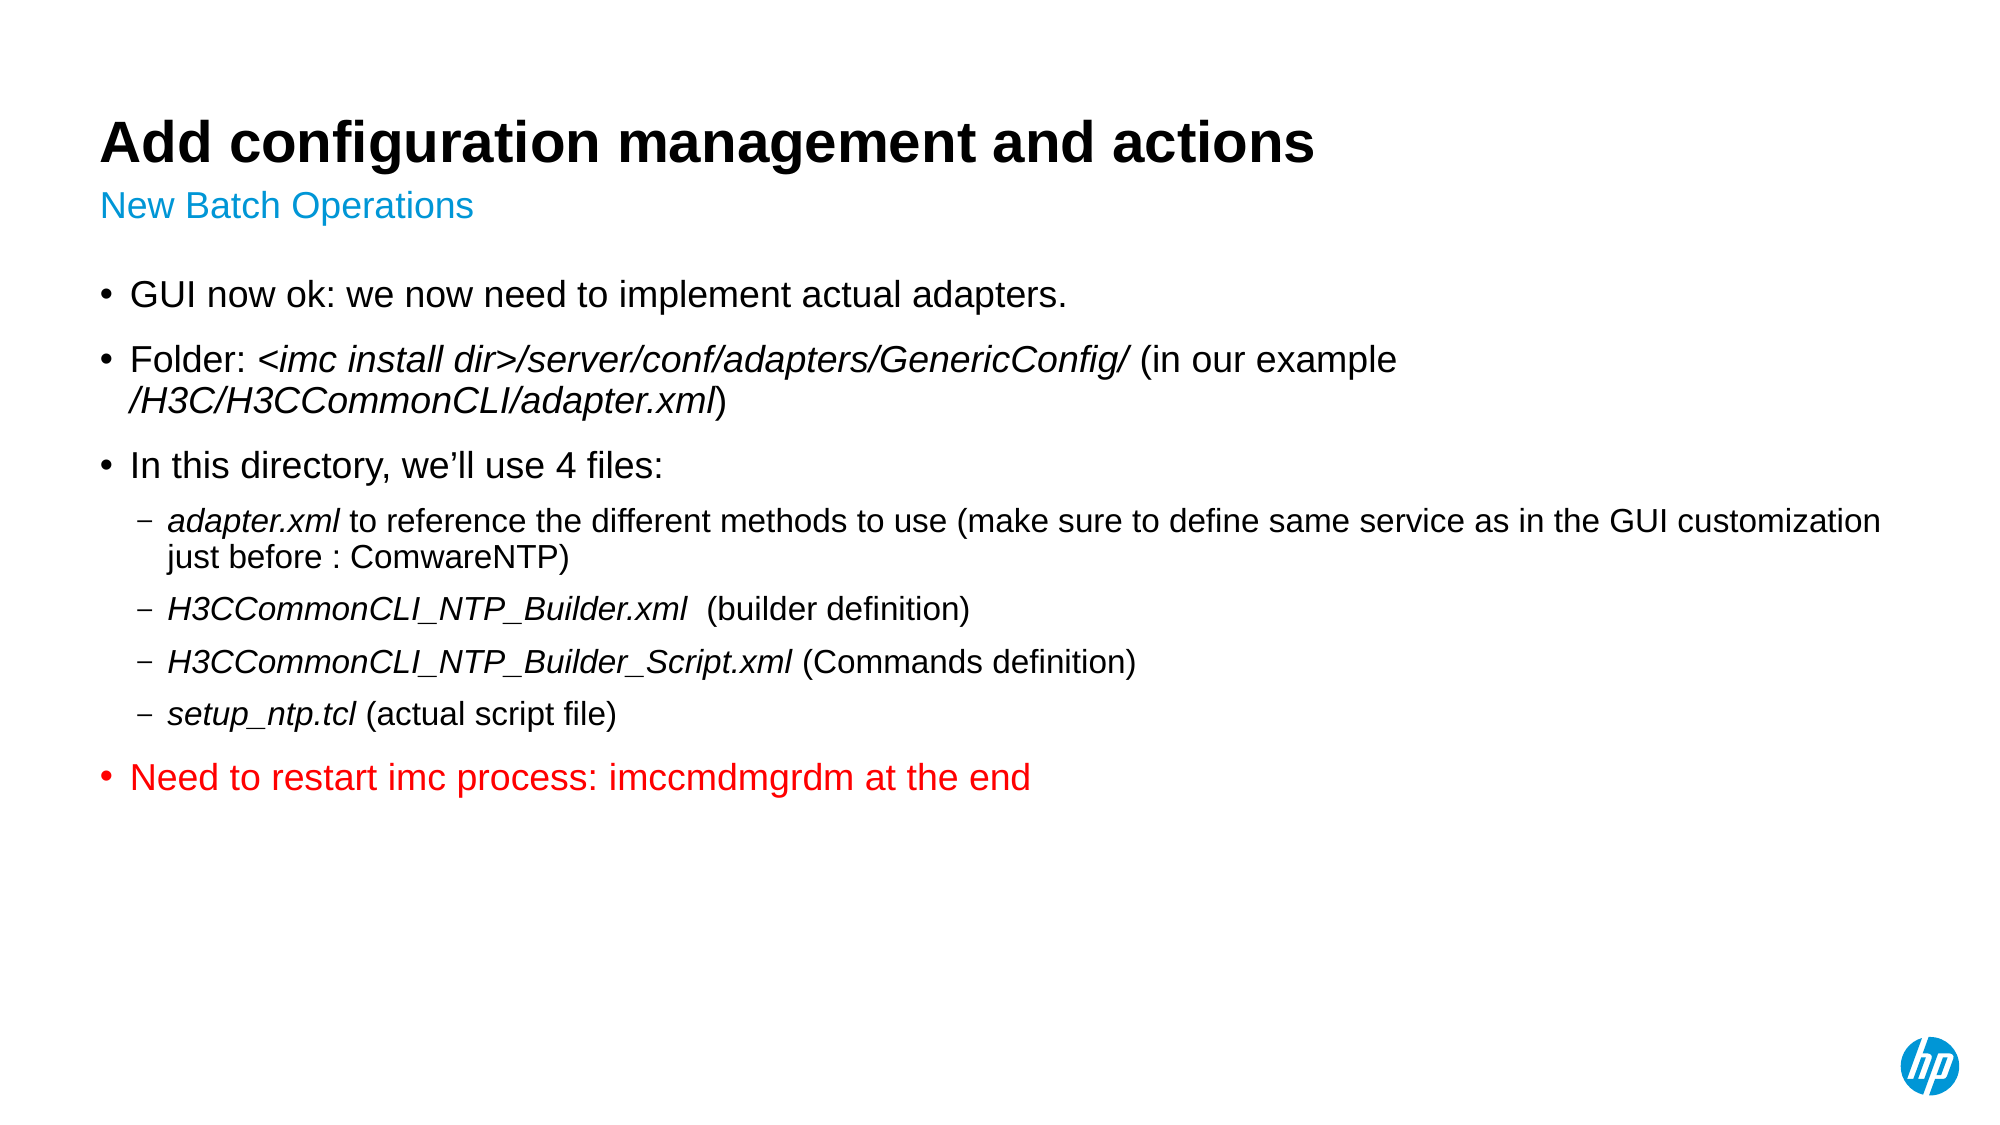

# Add configuration management and actions
New Batch Operations
GUI now ok: we now need to implement actual adapters.
Folder: <imc install dir>/server/conf/adapters/GenericConfig/ (in our example /H3C/H3CCommonCLI/adapter.xml)
In this directory, we’ll use 4 files:
adapter.xml to reference the different methods to use (make sure to define same service as in the GUI customization just before : ComwareNTP)
H3CCommonCLI_NTP_Builder.xml  (builder definition)
H3CCommonCLI_NTP_Builder_Script.xml (Commands definition)
setup_ntp.tcl (actual script file)
Need to restart imc process: imccmdmgrdm at the end